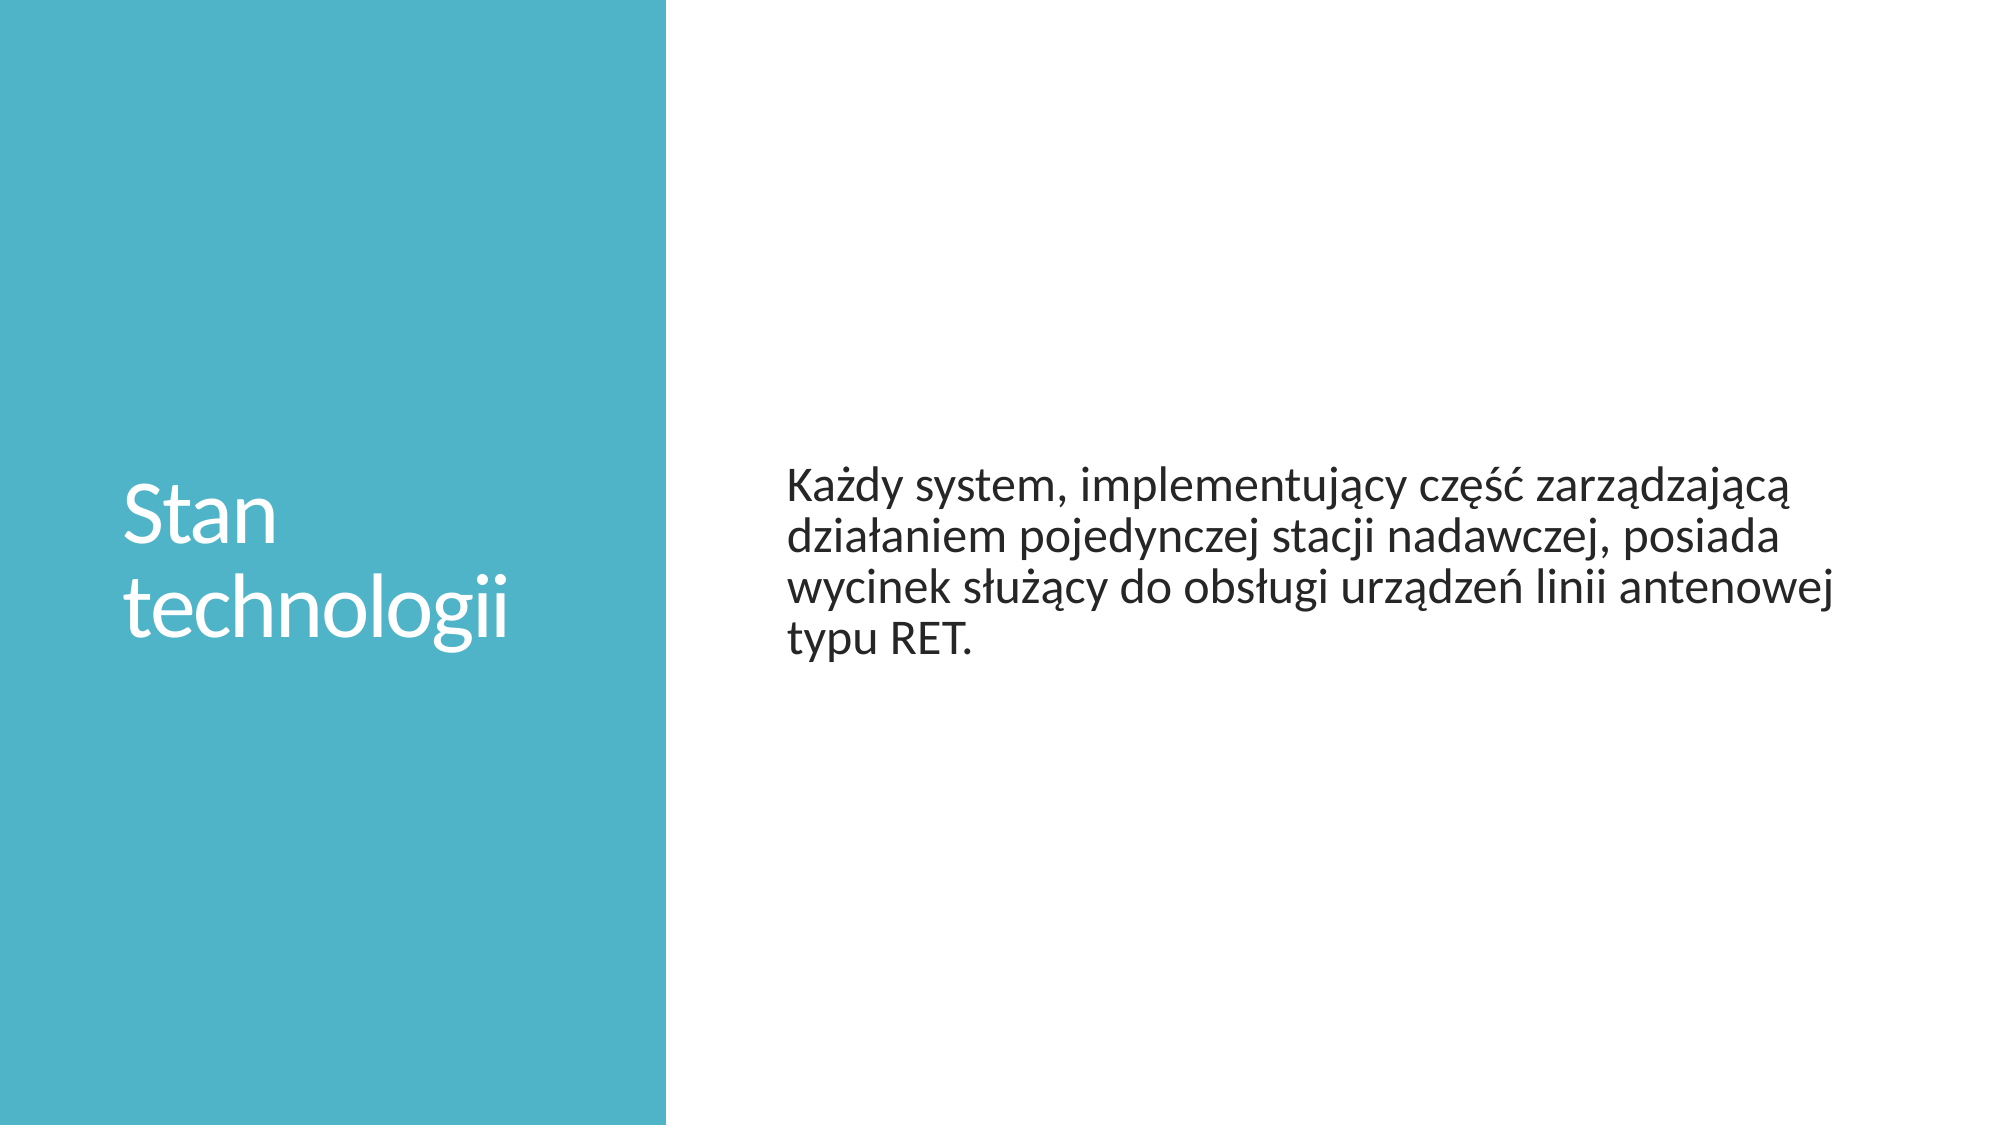

# Stan technologii
Każdy system, implementujący część zarządzającą działaniem pojedynczej stacji nadawczej, posiada wycinek służący do obsługi urządzeń linii antenowej typu RET.